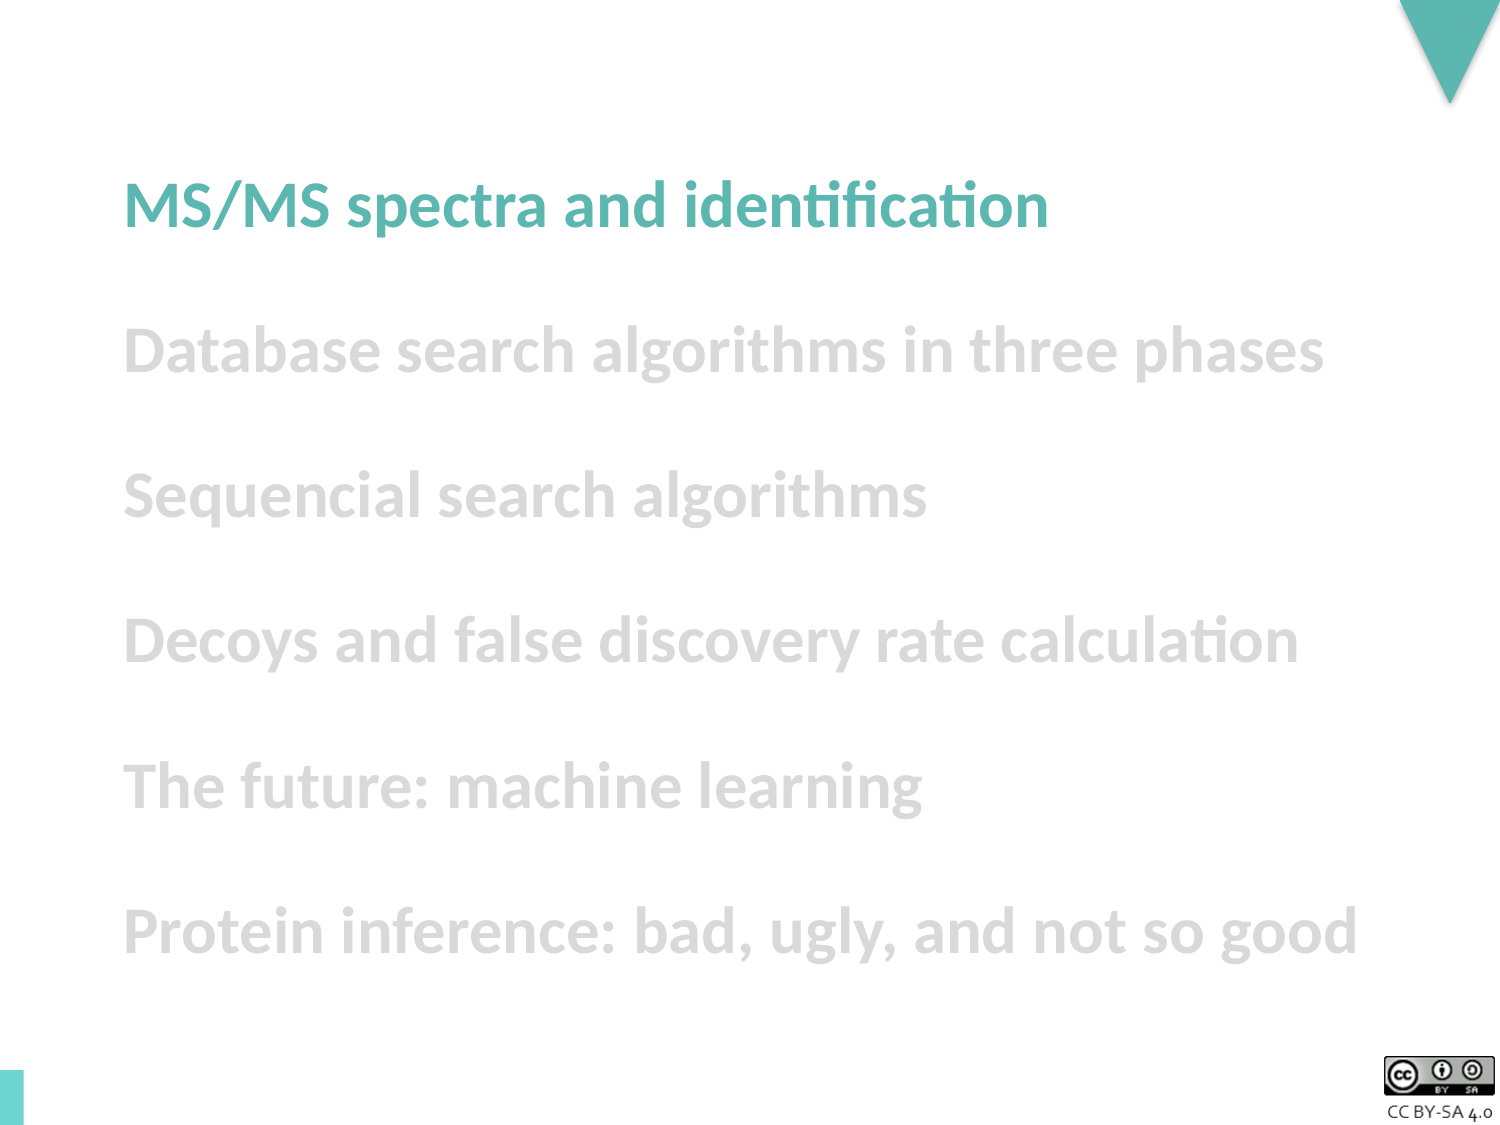

MS/MS spectra and identification
Database search algorithms in three phases
Sequencial search algorithms
Decoys and false discovery rate calculation
The future: machine learning
Protein inference: bad, ugly, and not so good